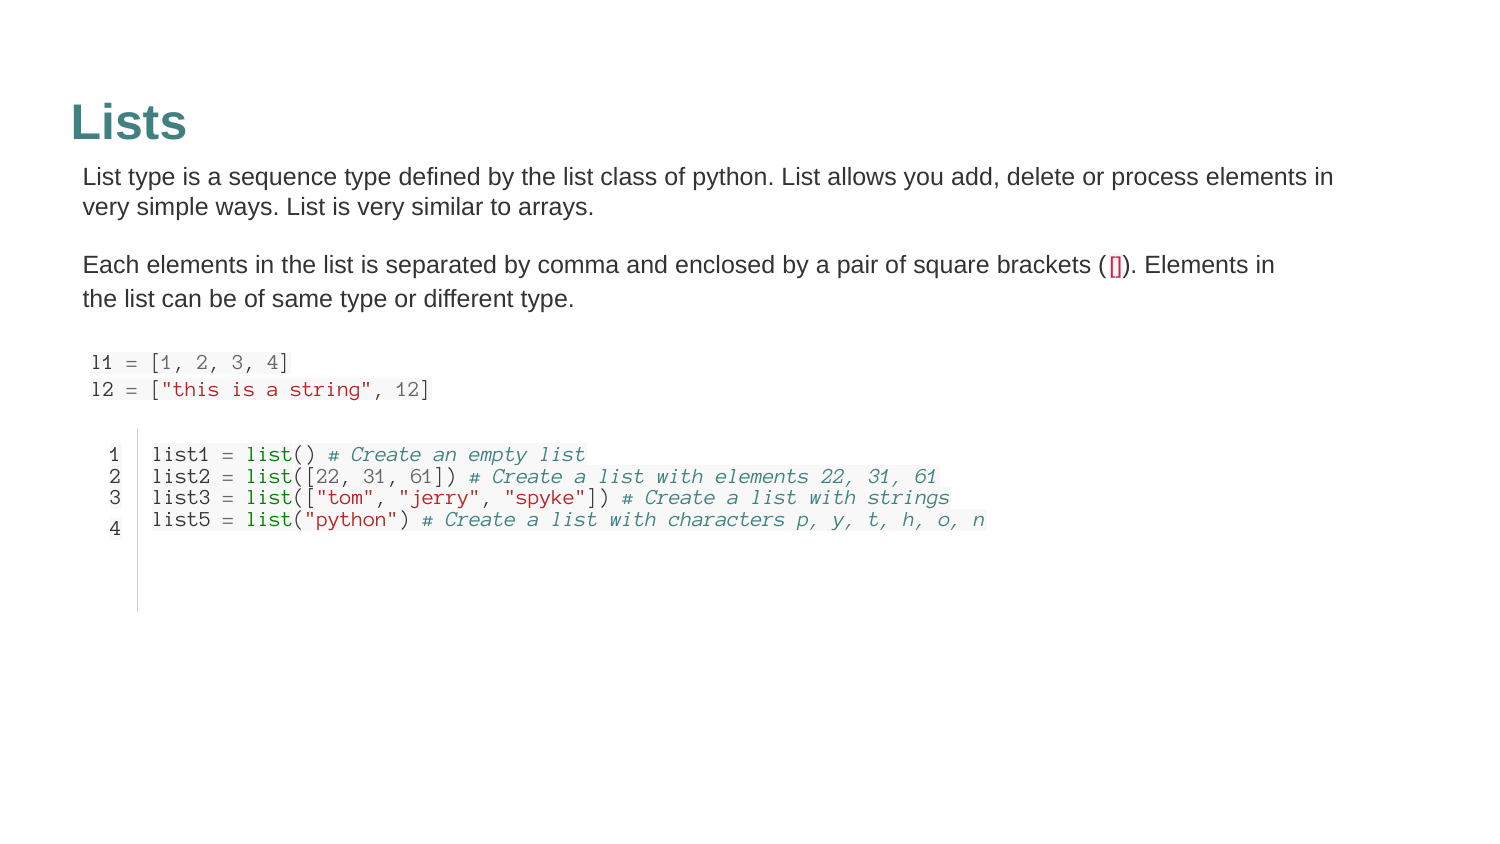

Lists

#
List type is a sequence type defined by the list class of python. List allows you add, delete or process elements in very simple ways. List is very similar to arrays.

Each elements in the list is separated by comma and enclosed by a pair of square brackets ([]). Elements in the list can be of same type or different type.
l1 = [1, 2, 3, 4]
l2 = ["this is a string", 12]

| 1 2 3 4 | list1 = list() # Create an empty list list2 = list([22, 31, 61]) # Create a list with elements 22, 31, 61 list3 = list(["tom", "jerry", "spyke"]) # Create a list with strings list5 = list("python") # Create a list with characters p, y, t, h, o, n |
| --- | --- |